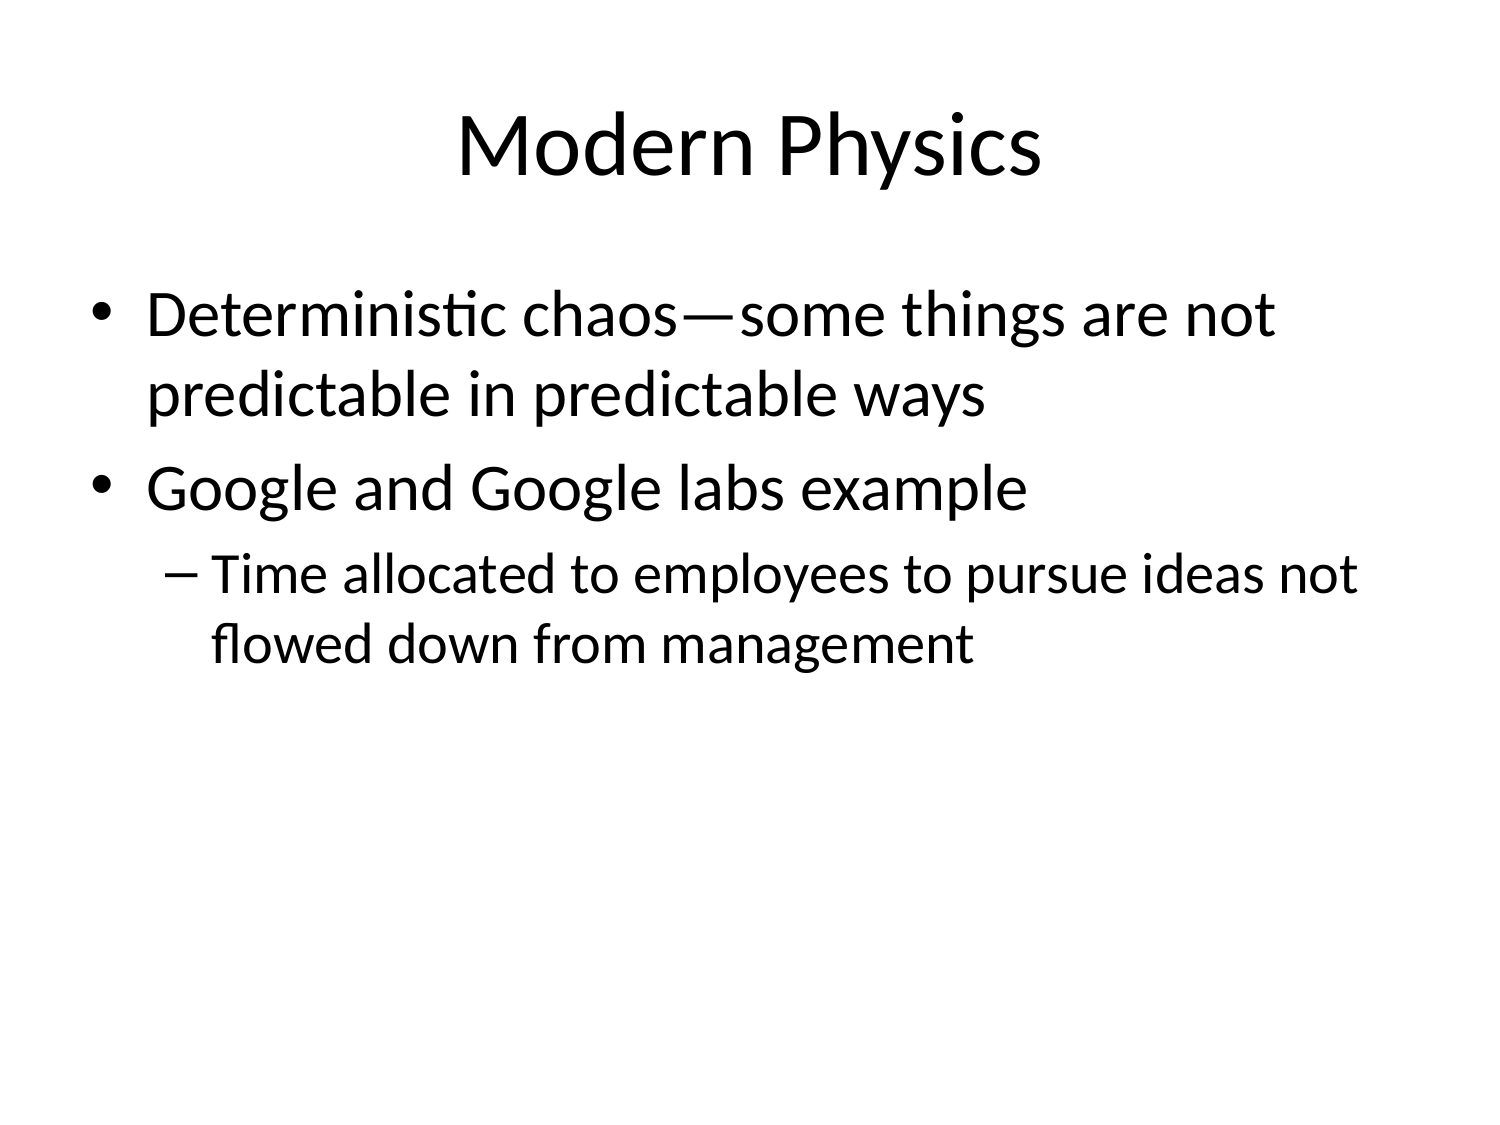

# Modern Physics
Deterministic chaos—some things are not predictable in predictable ways
Google and Google labs example
Time allocated to employees to pursue ideas not flowed down from management